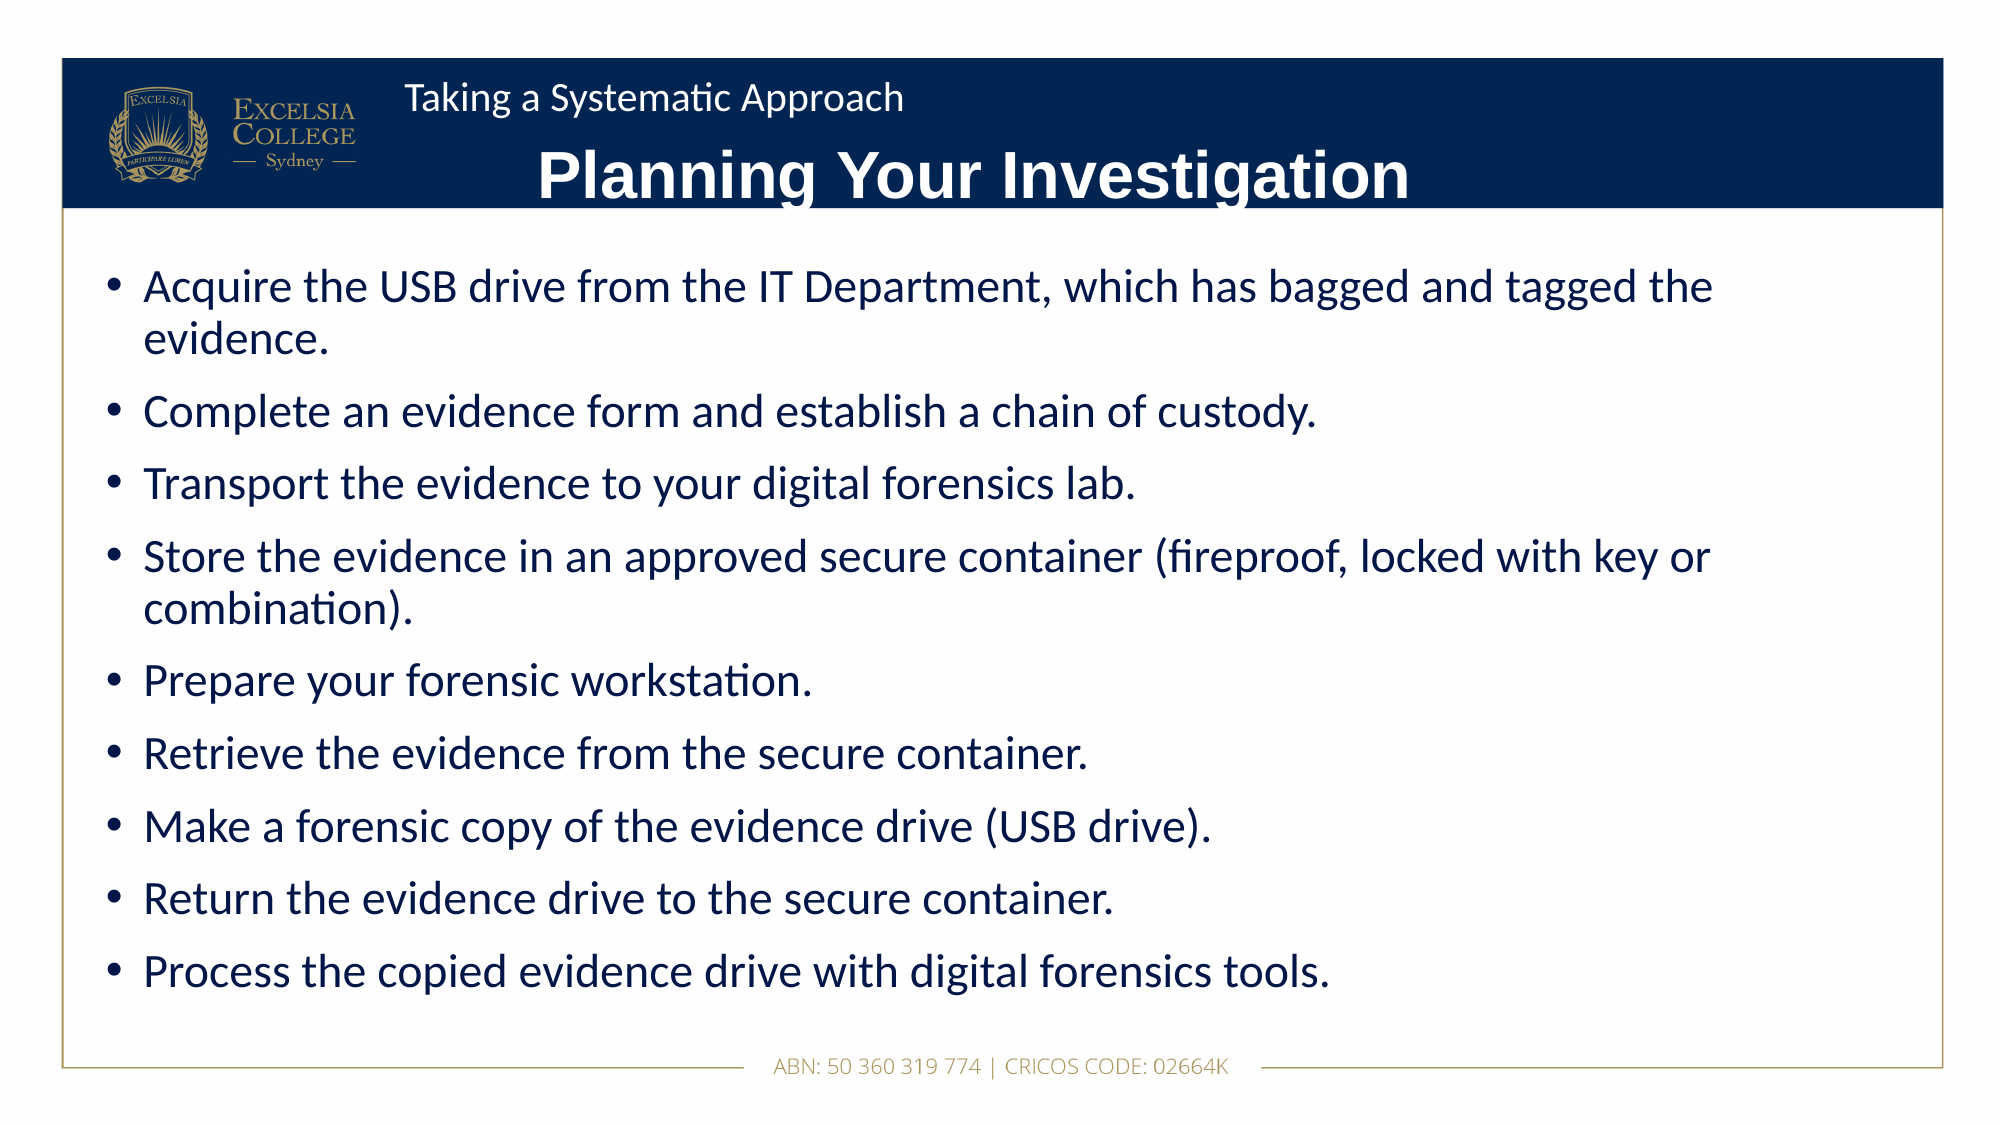

# Taking a Systematic Approach
Planning Your Investigation
Acquire the USB drive from the IT Department, which has bagged and tagged the evidence.
Complete an evidence form and establish a chain of custody.
Transport the evidence to your digital forensics lab.
Store the evidence in an approved secure container (fireproof, locked with key or combination).
Prepare your forensic workstation.
Retrieve the evidence from the secure container.
Make a forensic copy of the evidence drive (USB drive).
Return the evidence drive to the secure container.
Process the copied evidence drive with digital forensics tools.